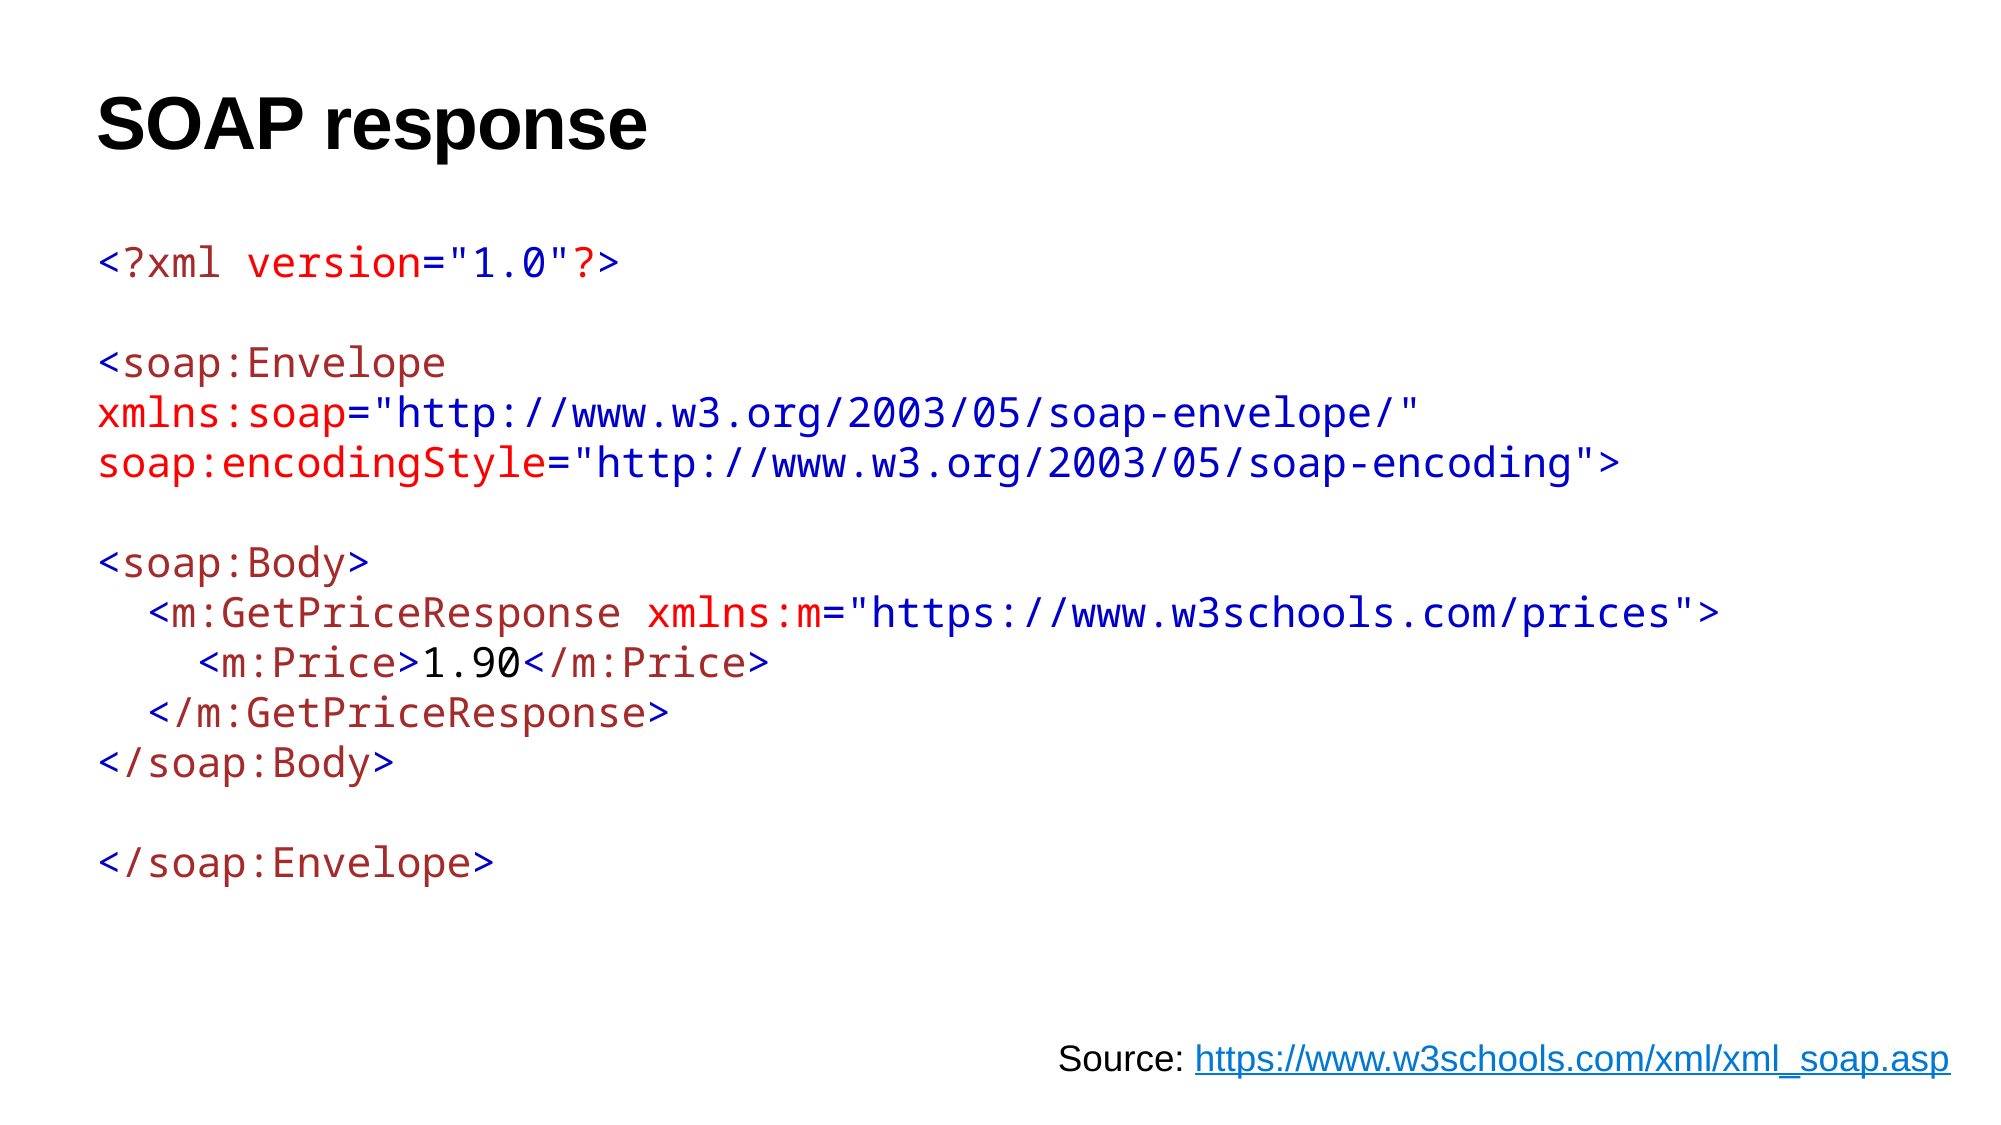

# SOAP response
<?xml version="1.0"?>
<soap:Envelope
xmlns:soap="http://www.w3.org/2003/05/soap-envelope/"
soap:encodingStyle="http://www.w3.org/2003/05/soap-encoding">
<soap:Body>
  <m:GetPriceResponse xmlns:m="https://www.w3schools.com/prices">
    <m:Price>1.90</m:Price>
  </m:GetPriceResponse>
</soap:Body>
</soap:Envelope>
Source: https://www.w3schools.com/xml/xml_soap.asp